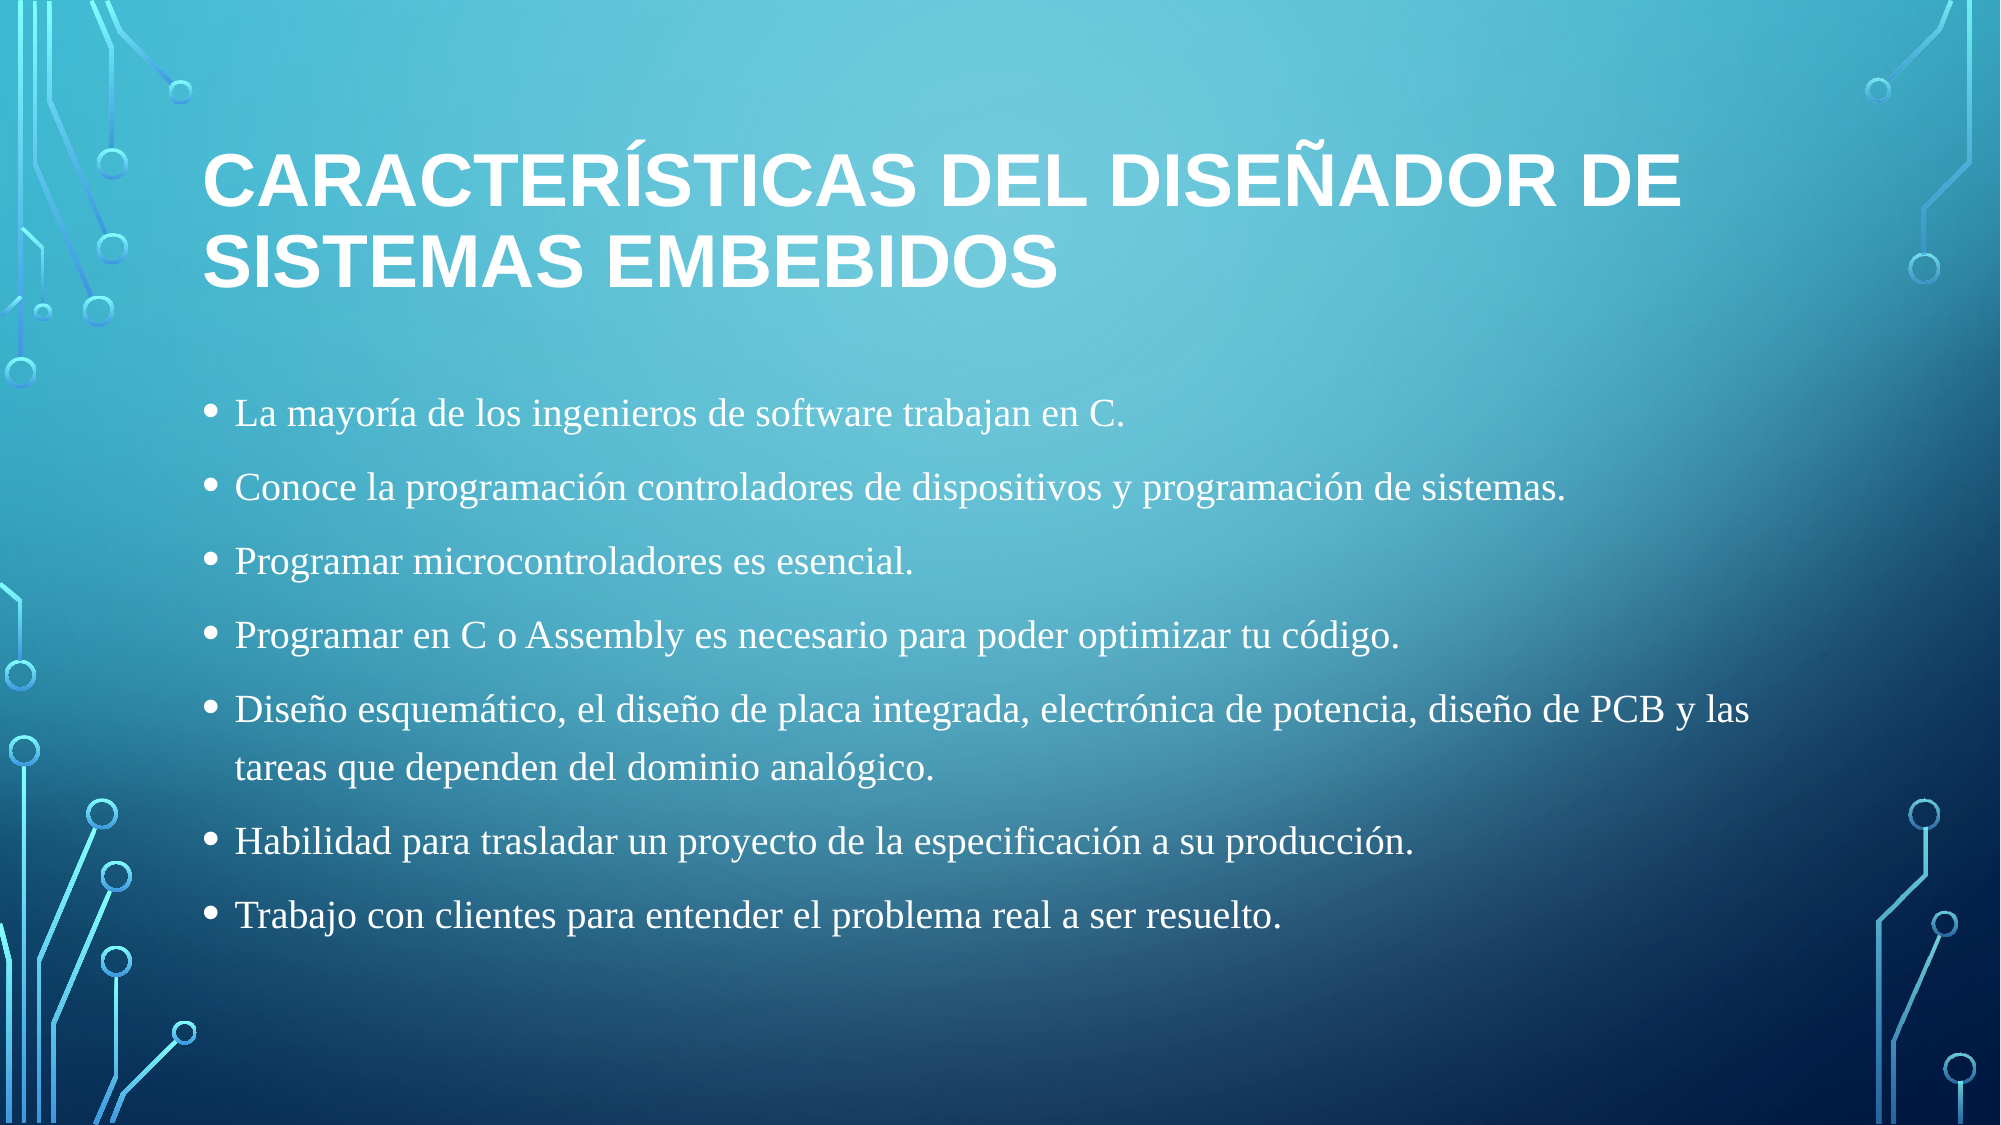

# Características del Diseñador de Sistemas Embebidos
La mayoría de los ingenieros de software trabajan en C.
Conoce la programación controladores de dispositivos y programación de sistemas.
Programar microcontroladores es esencial.
Programar en C o Assembly es necesario para poder optimizar tu código.
Diseño esquemático, el diseño de placa integrada, electrónica de potencia, diseño de PCB y las tareas que dependen del dominio analógico.
Habilidad para trasladar un proyecto de la especificación a su producción.
Trabajo con clientes para entender el problema real a ser resuelto.